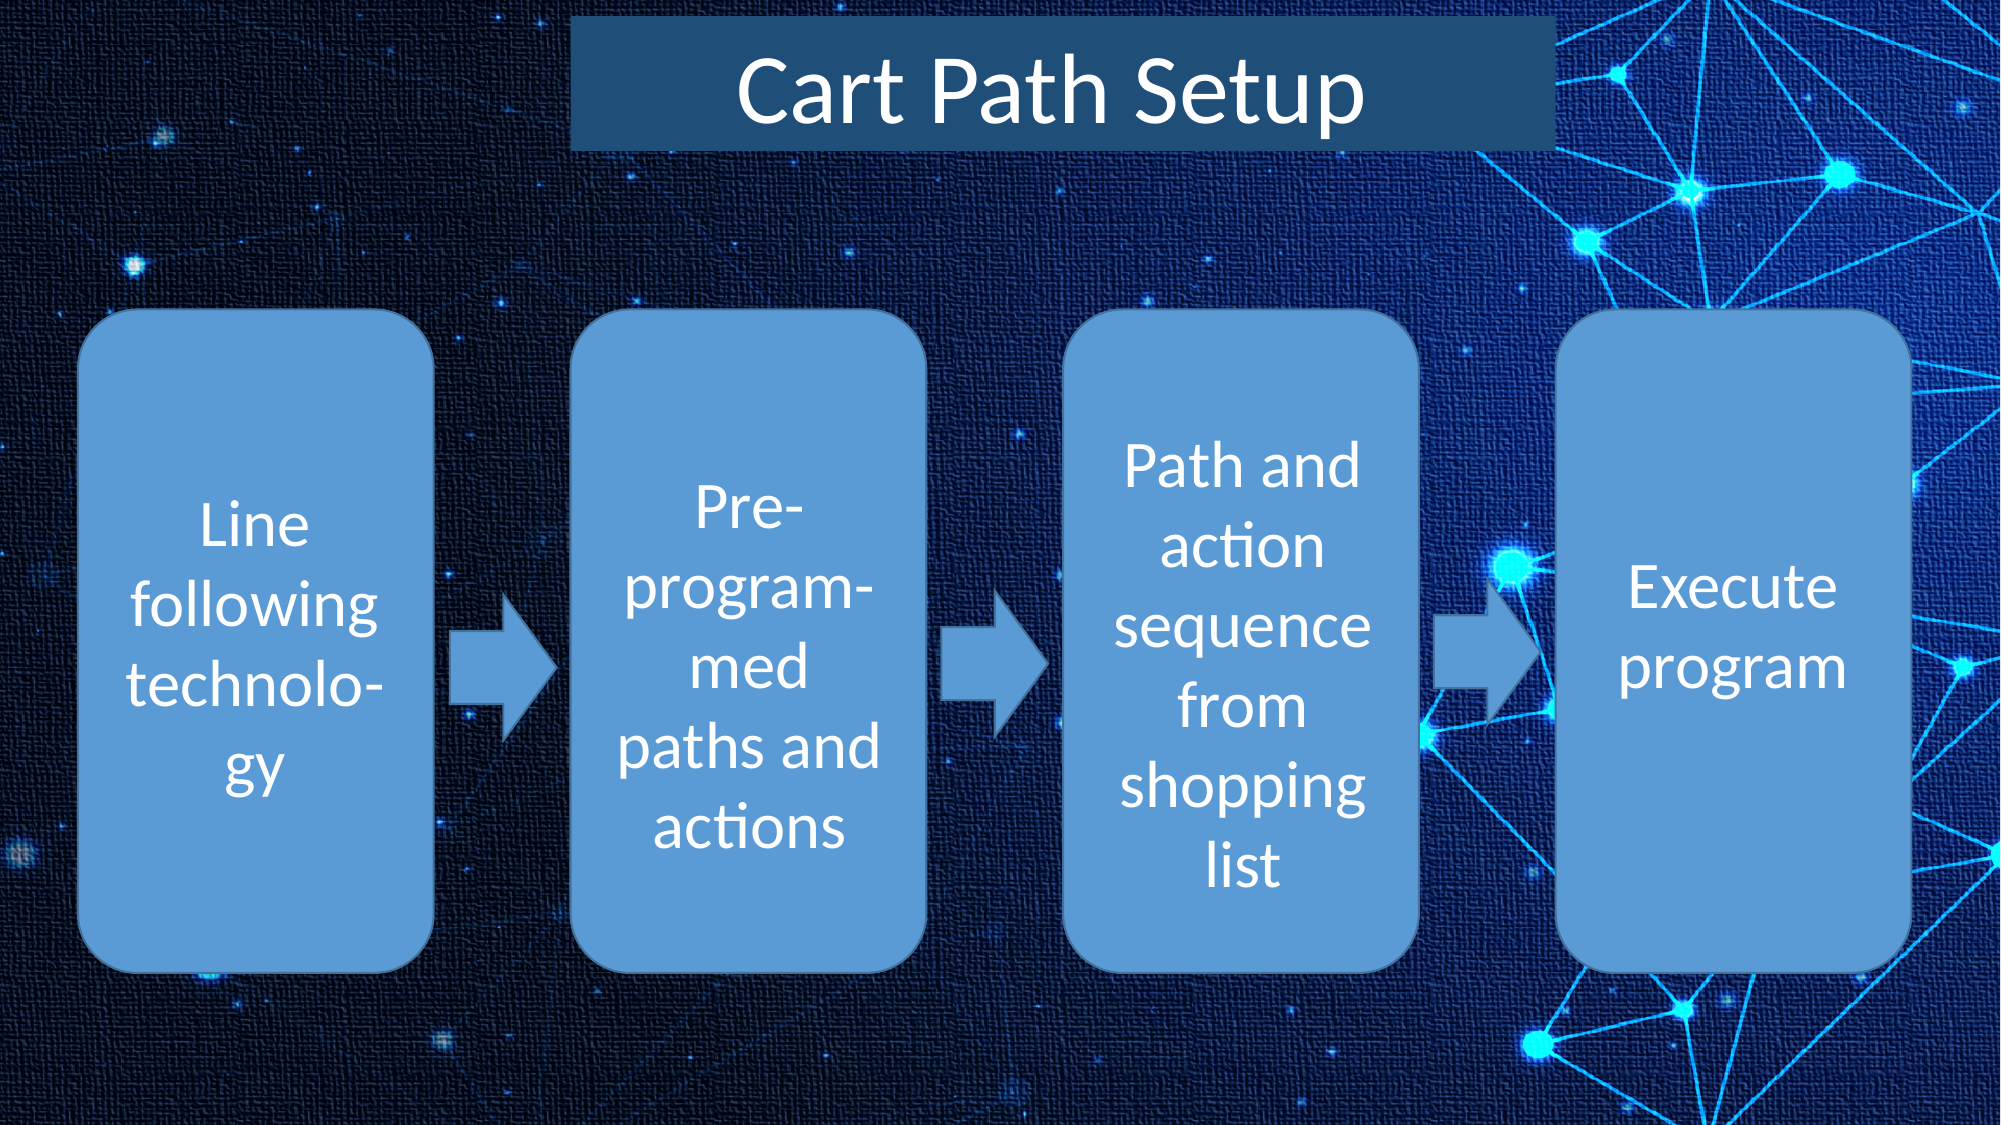

Cart Path Setup

Path and action sequence from shopping list
Pre-program-med paths and actions
Line following technolo-gy
Execute program